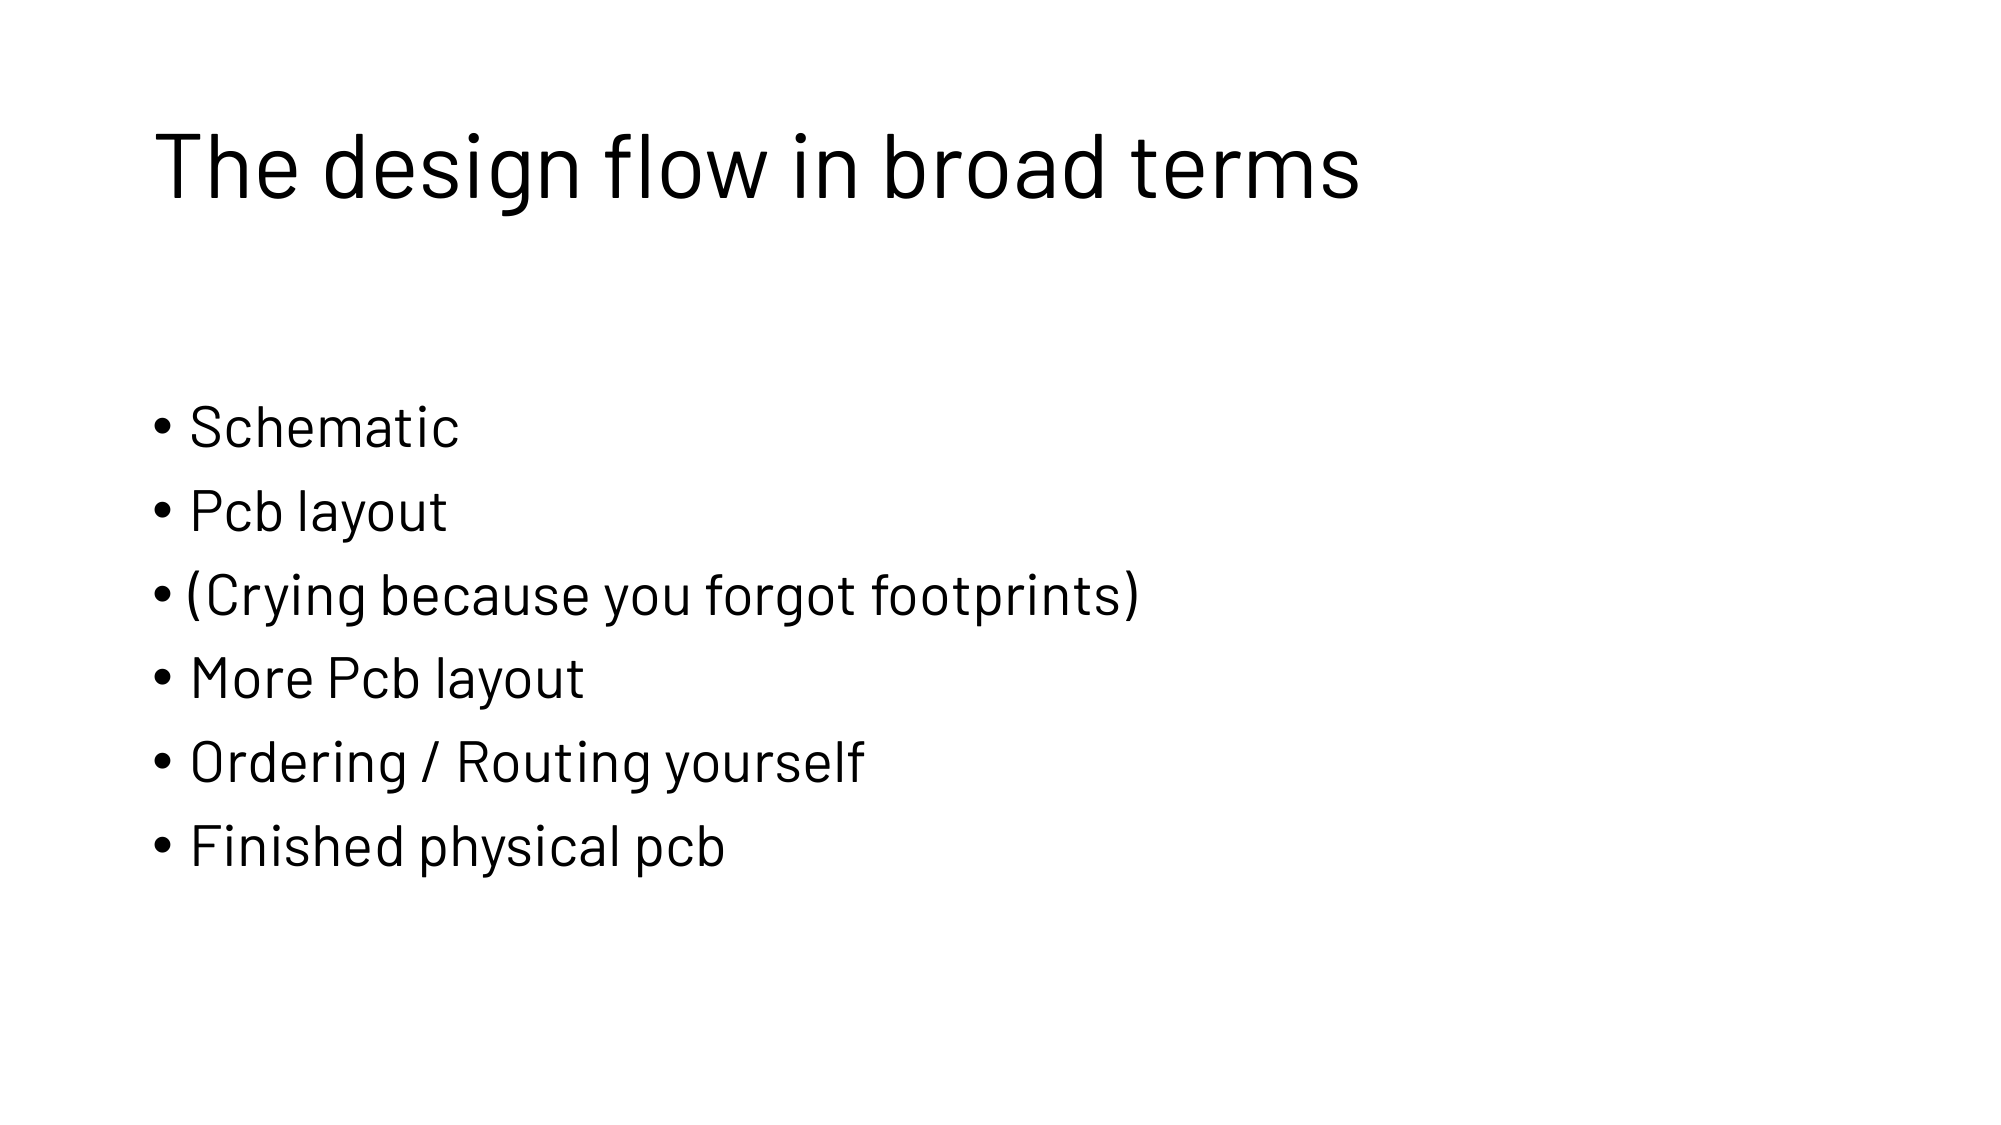

# The design flow in broad terms

Schematic
Pcb layout
(Crying because you forgot footprints)
More Pcb layout
Ordering / Routing yourself
Finished physical pcb